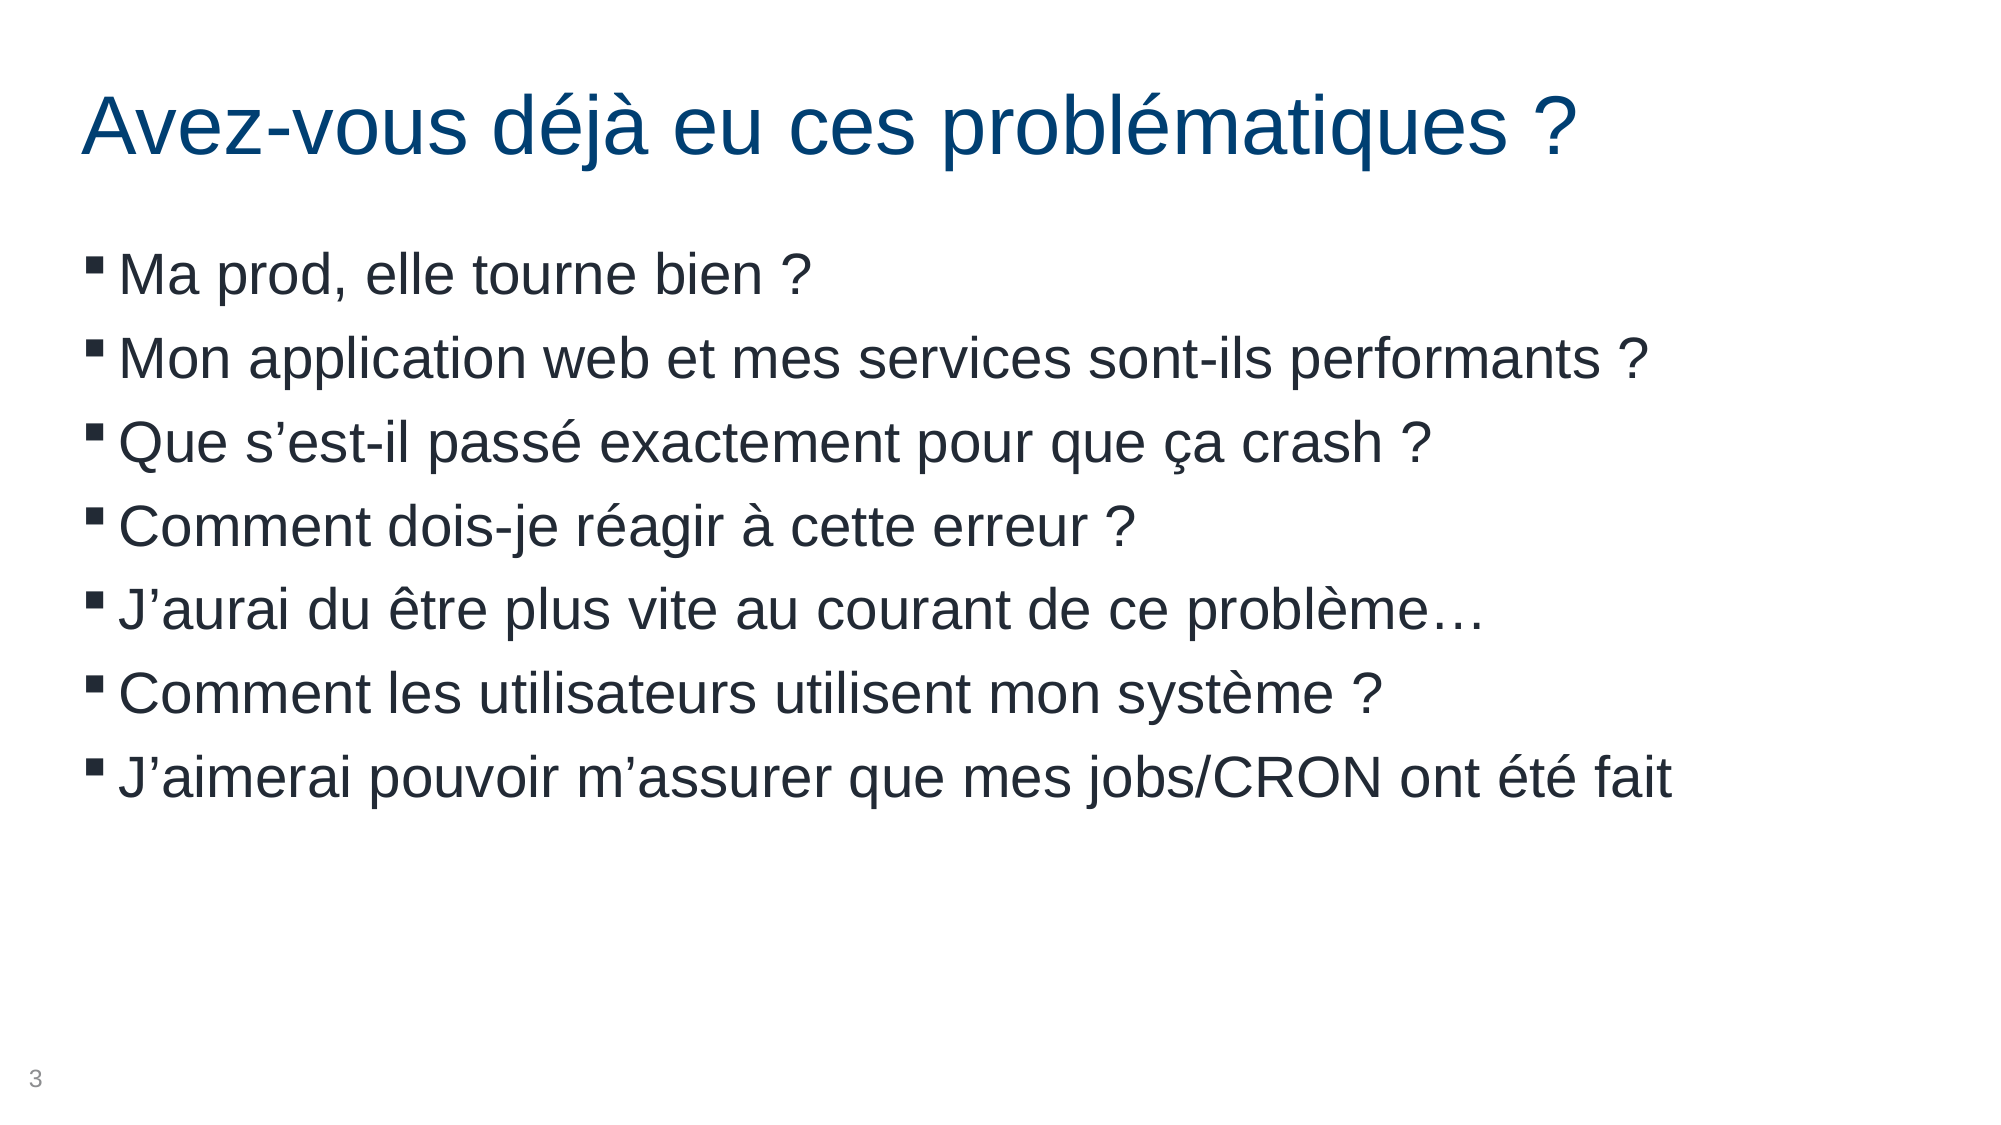

# Avez-vous déjà eu ces problématiques ?

Ma prod, elle tourne bien ?
Mon application web et mes services sont-ils performants ?
Que s’est-il passé exactement pour que ça crash ?
Comment dois-je réagir à cette erreur ?
J’aurai du être plus vite au courant de ce problème…
Comment les utilisateurs utilisent mon système ?
J’aimerai pouvoir m’assurer que mes jobs/CRON ont été fait

3